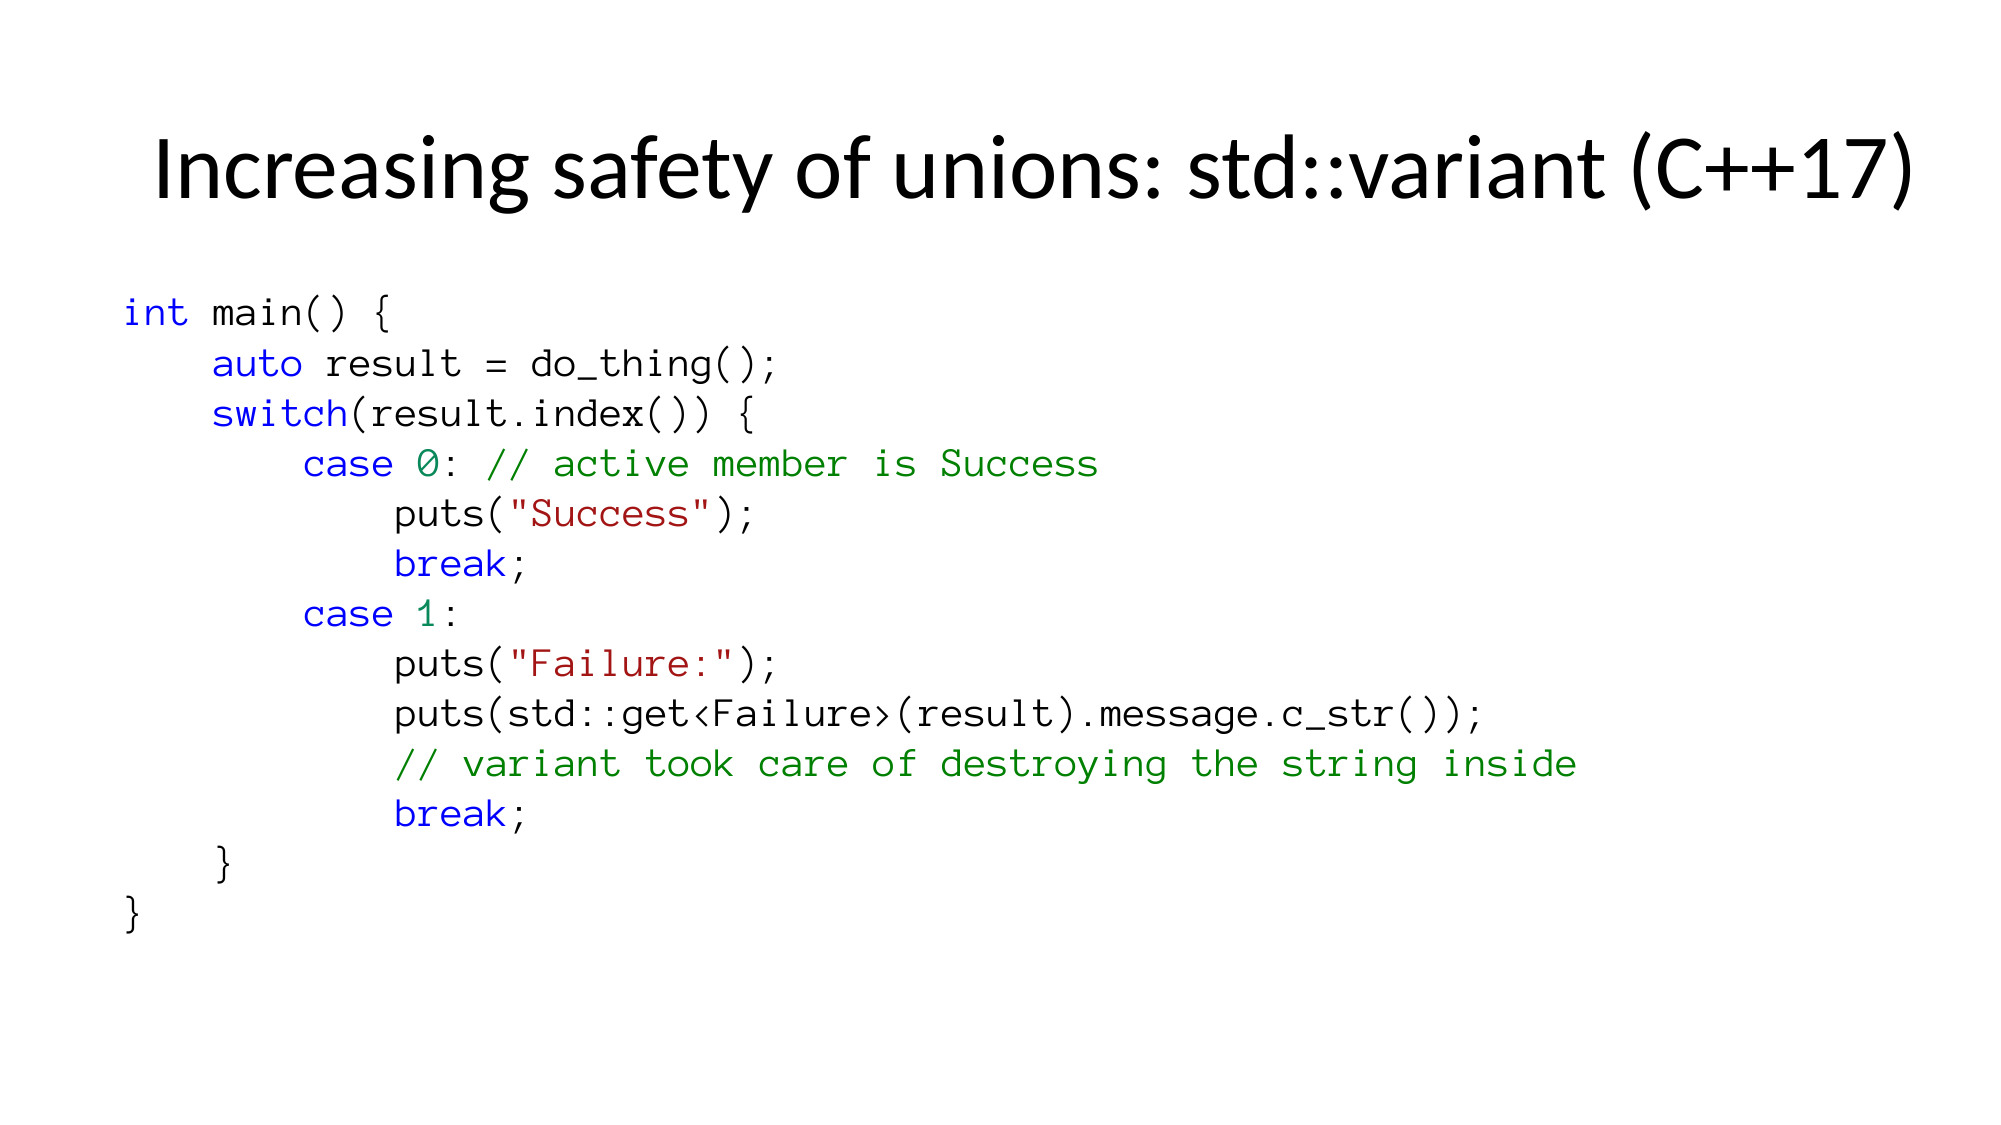

# Increasing safety of unions: std::variant (C++17)
int main() {
    auto result = do_thing();
    switch(result.index()) {
        case 0: // active member is Success
            puts("Success");
            break;
        case 1:
            puts("Failure:");
            puts(std::get<Failure>(result).message.c_str());
            // variant took care of destroying the string inside
            break;
    }
}